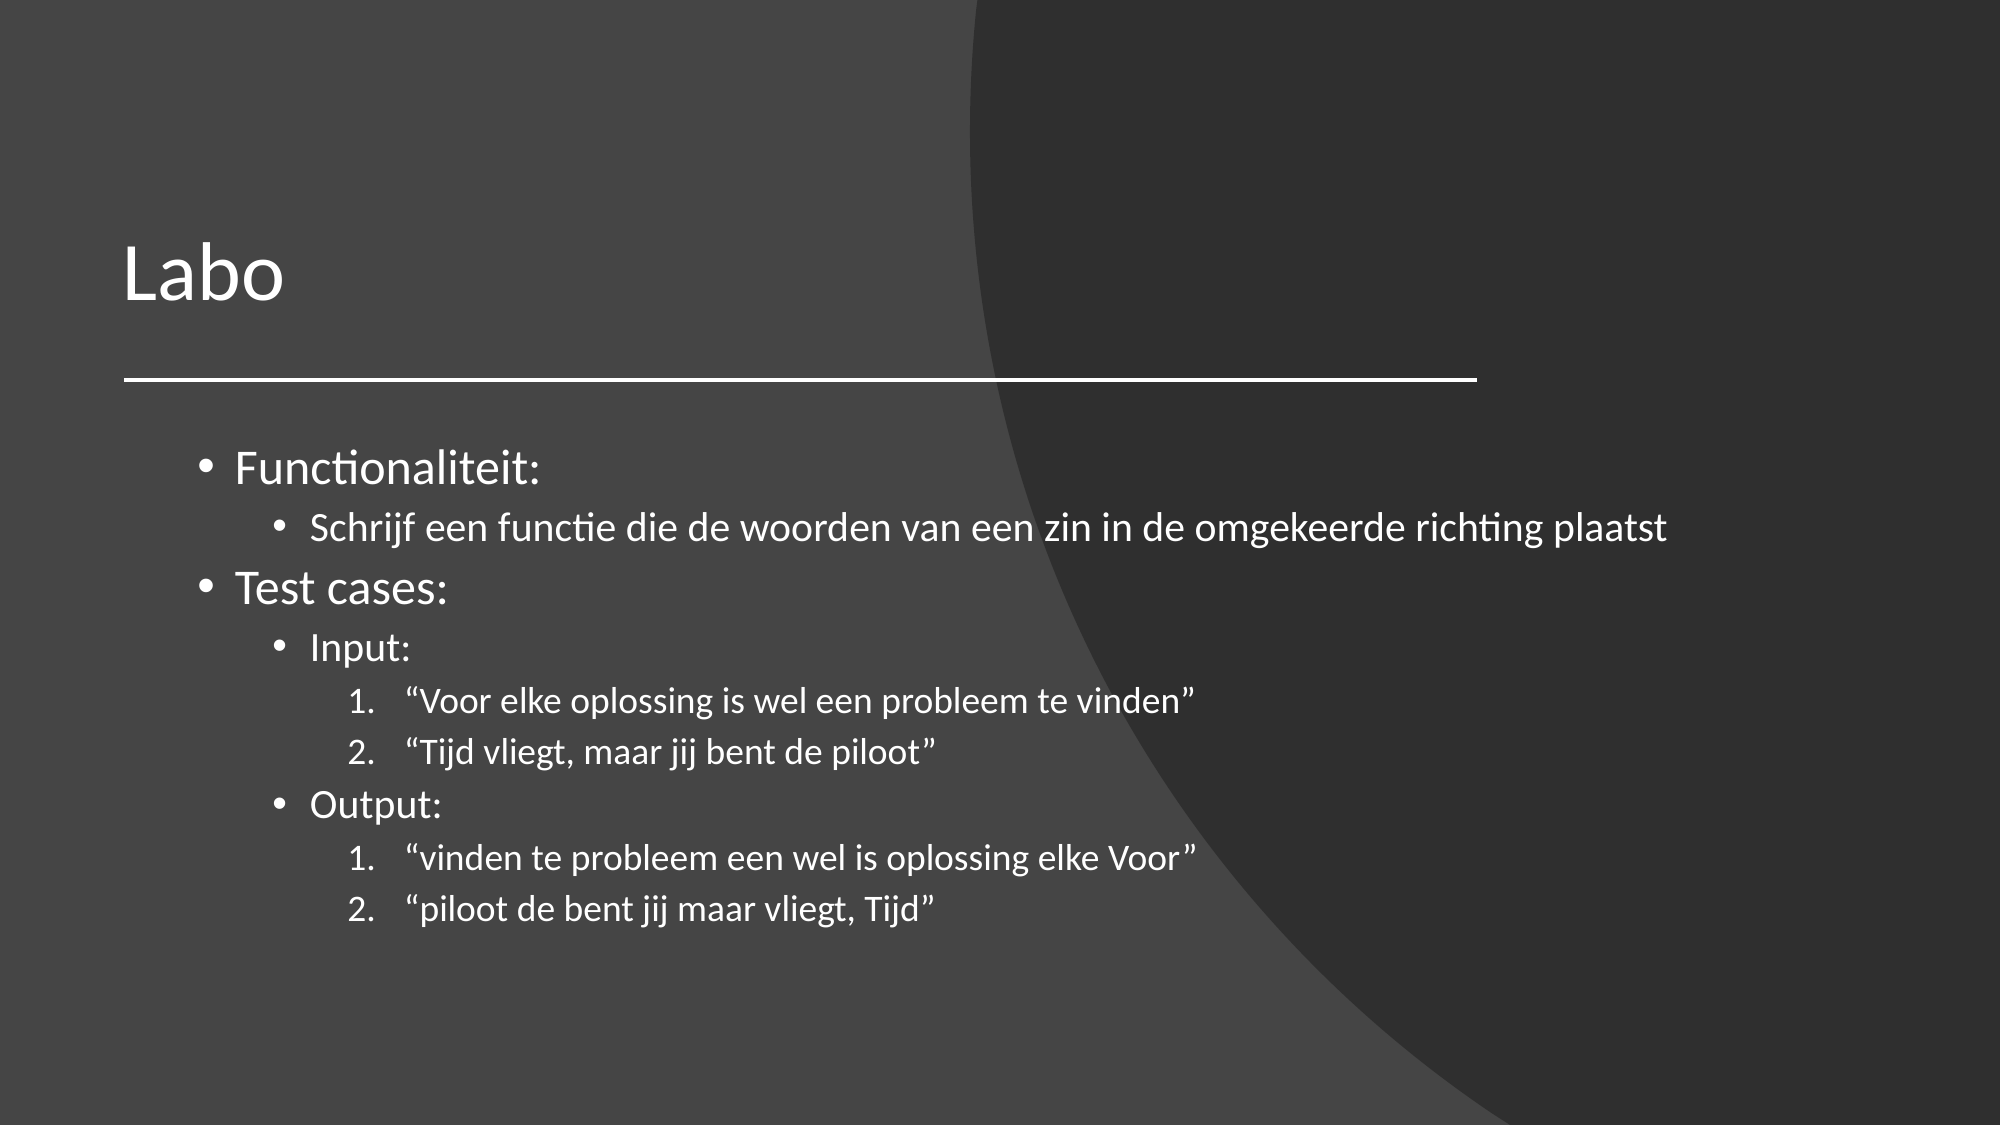

# Labo
Functionaliteit:
Schrijf een functie die de woorden van een zin in de omgekeerde richting plaatst
Test cases:
Input:
“Voor elke oplossing is wel een probleem te vinden”
“Tijd vliegt, maar jij bent de piloot”
Output:
“vinden te probleem een wel is oplossing elke Voor”
“piloot de bent jij maar vliegt, Tijd”